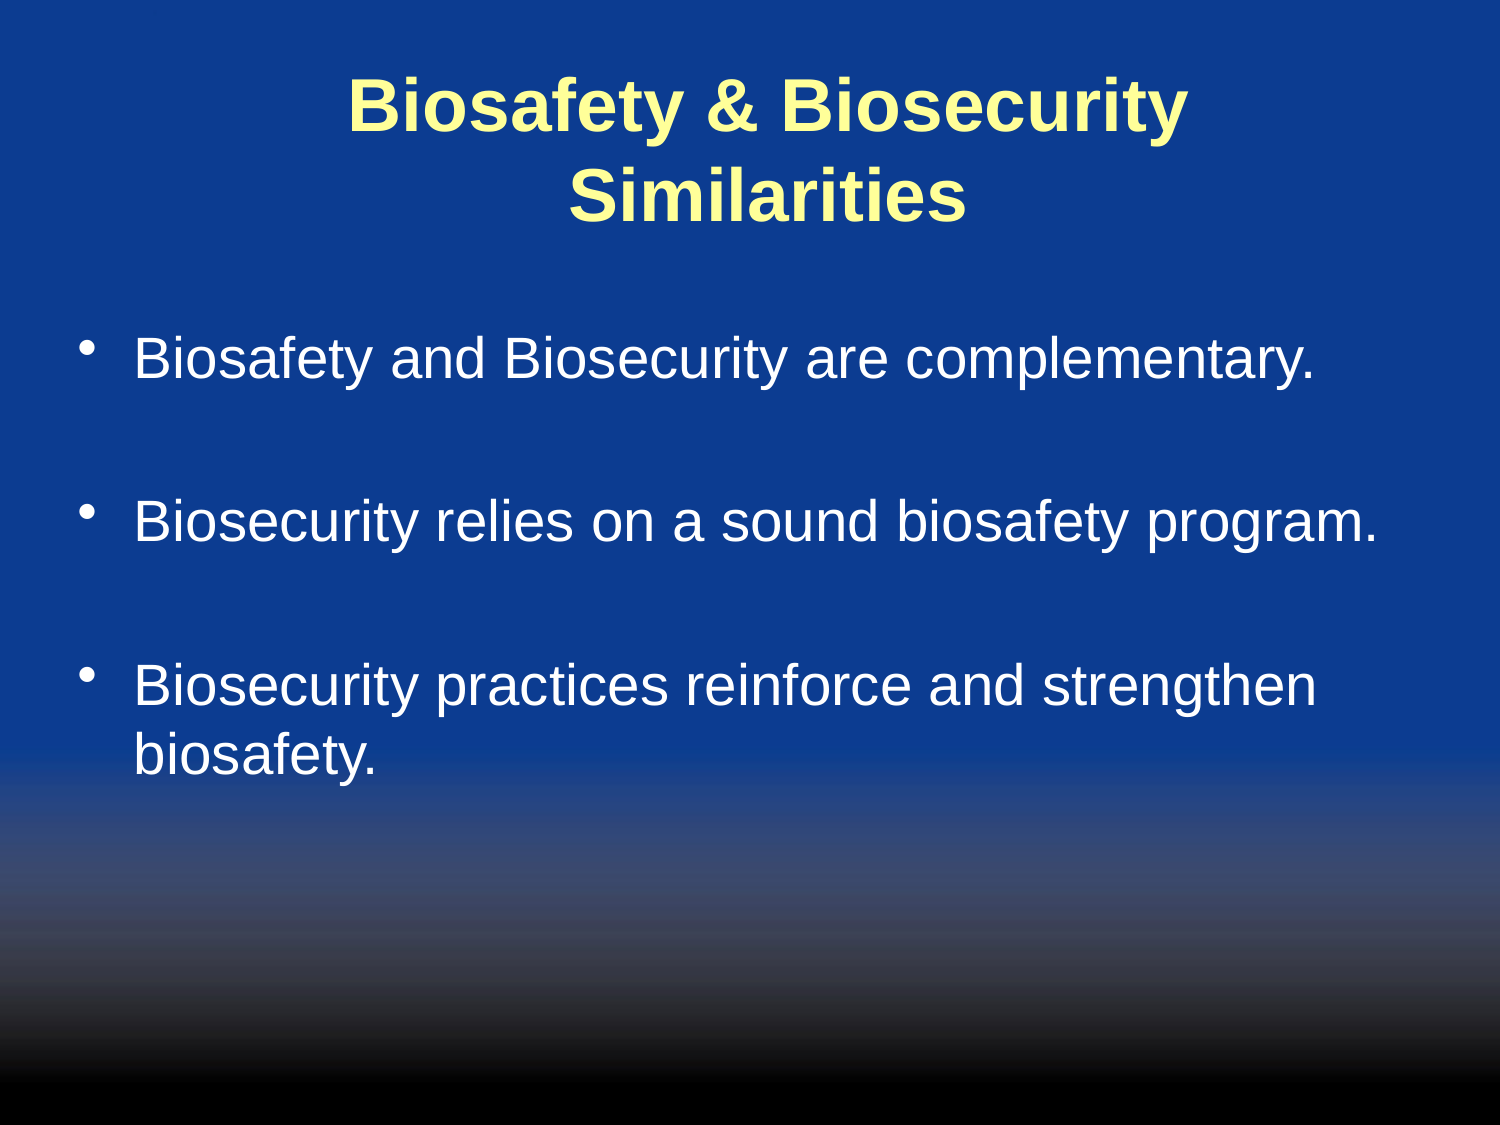

# Biosafety & Biosecurity Similarities
Biosafety and Biosecurity are complementary.

Biosecurity relies on a sound biosafety program.

Biosecurity practices reinforce and strengthen biosafety.